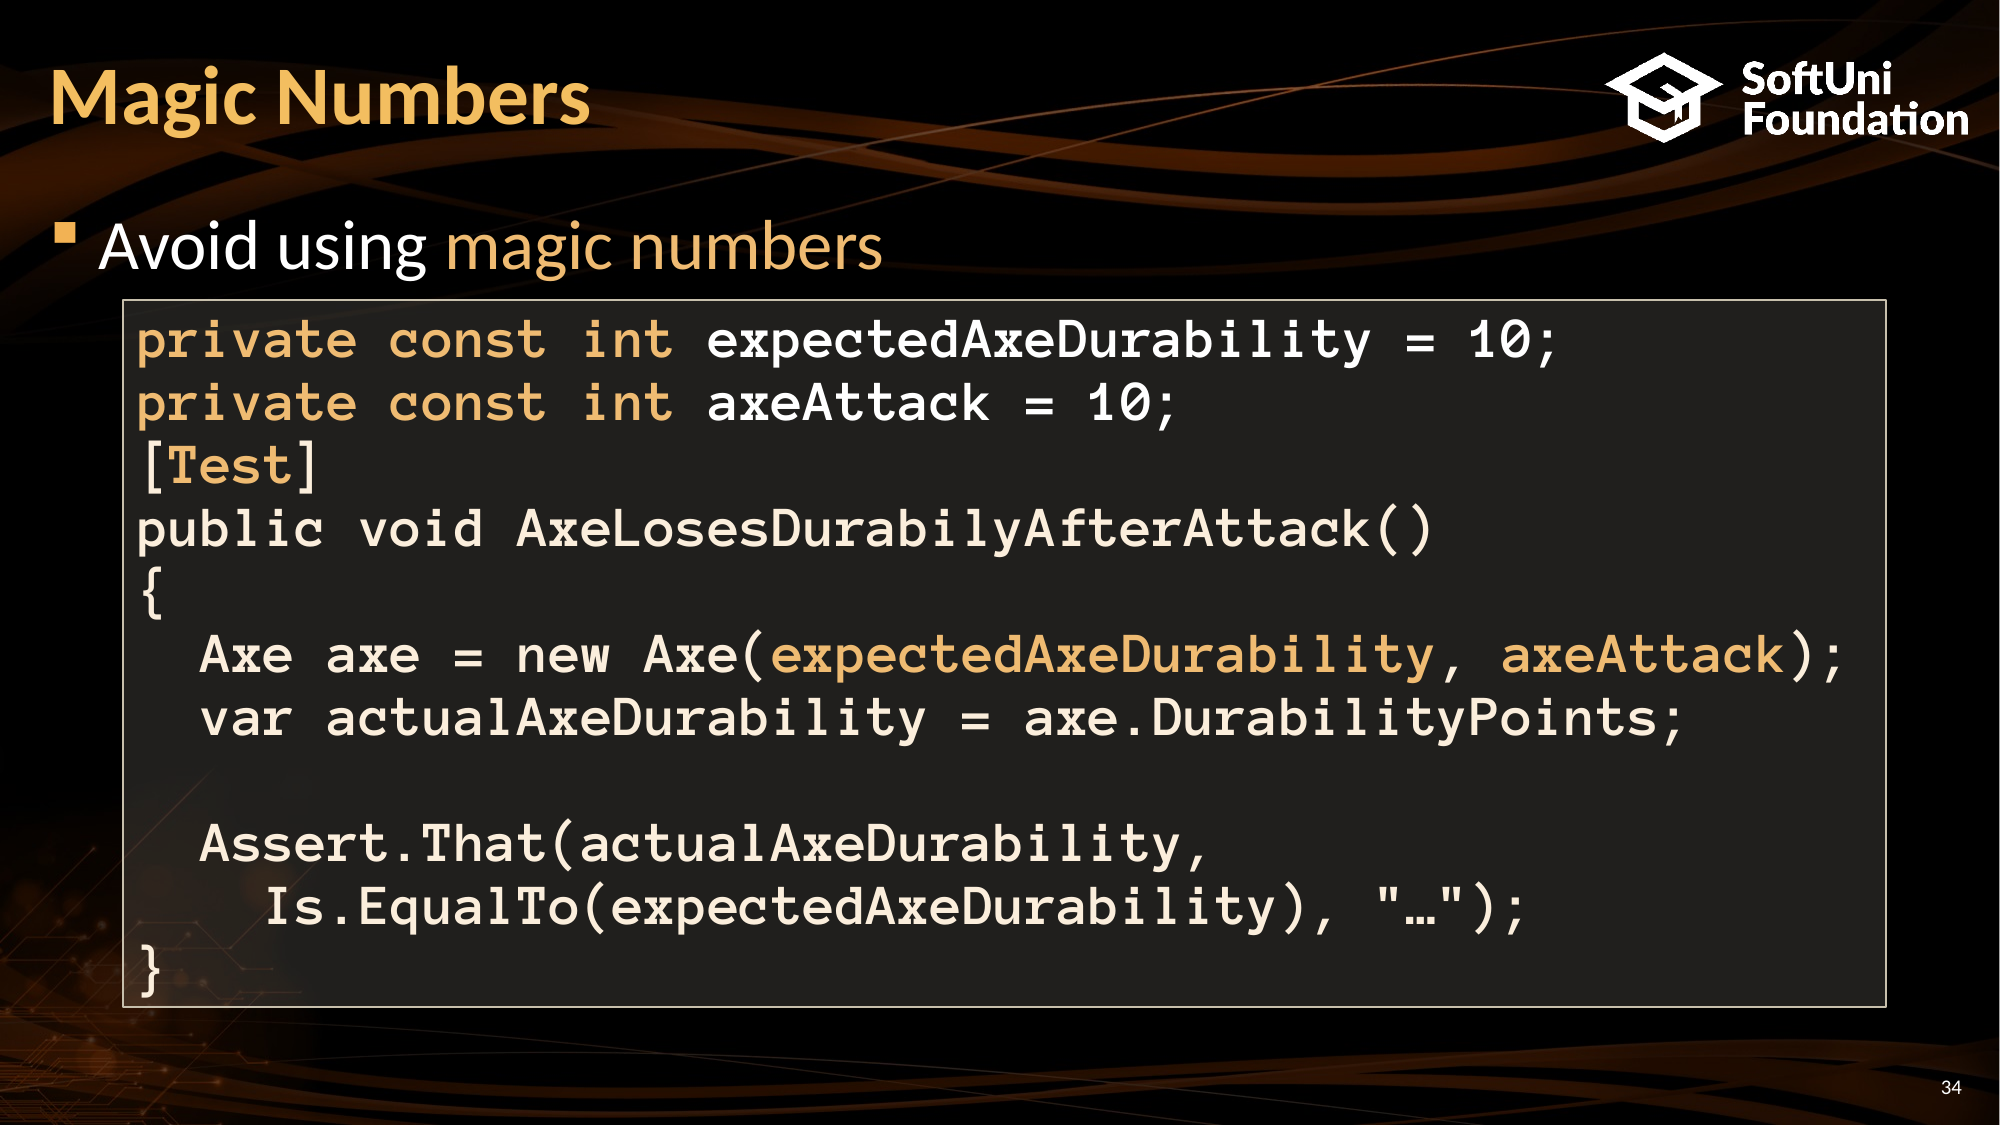

# Magic Numbers
Avoid using magic numbers

private const int expectedAxeDurability = 10;
private const int axeAttack = 10;
[Test]
public void AxeLosesDurabilyAfterAttack()
{
  Axe axe = new Axe(expectedAxeDurability, axeAttack);
  var actualAxeDurability = axe.DurabilityPoints;

  Assert.That(actualAxeDurability,
    Is.EqualTo(expectedAxeDurability), "…");
}
34